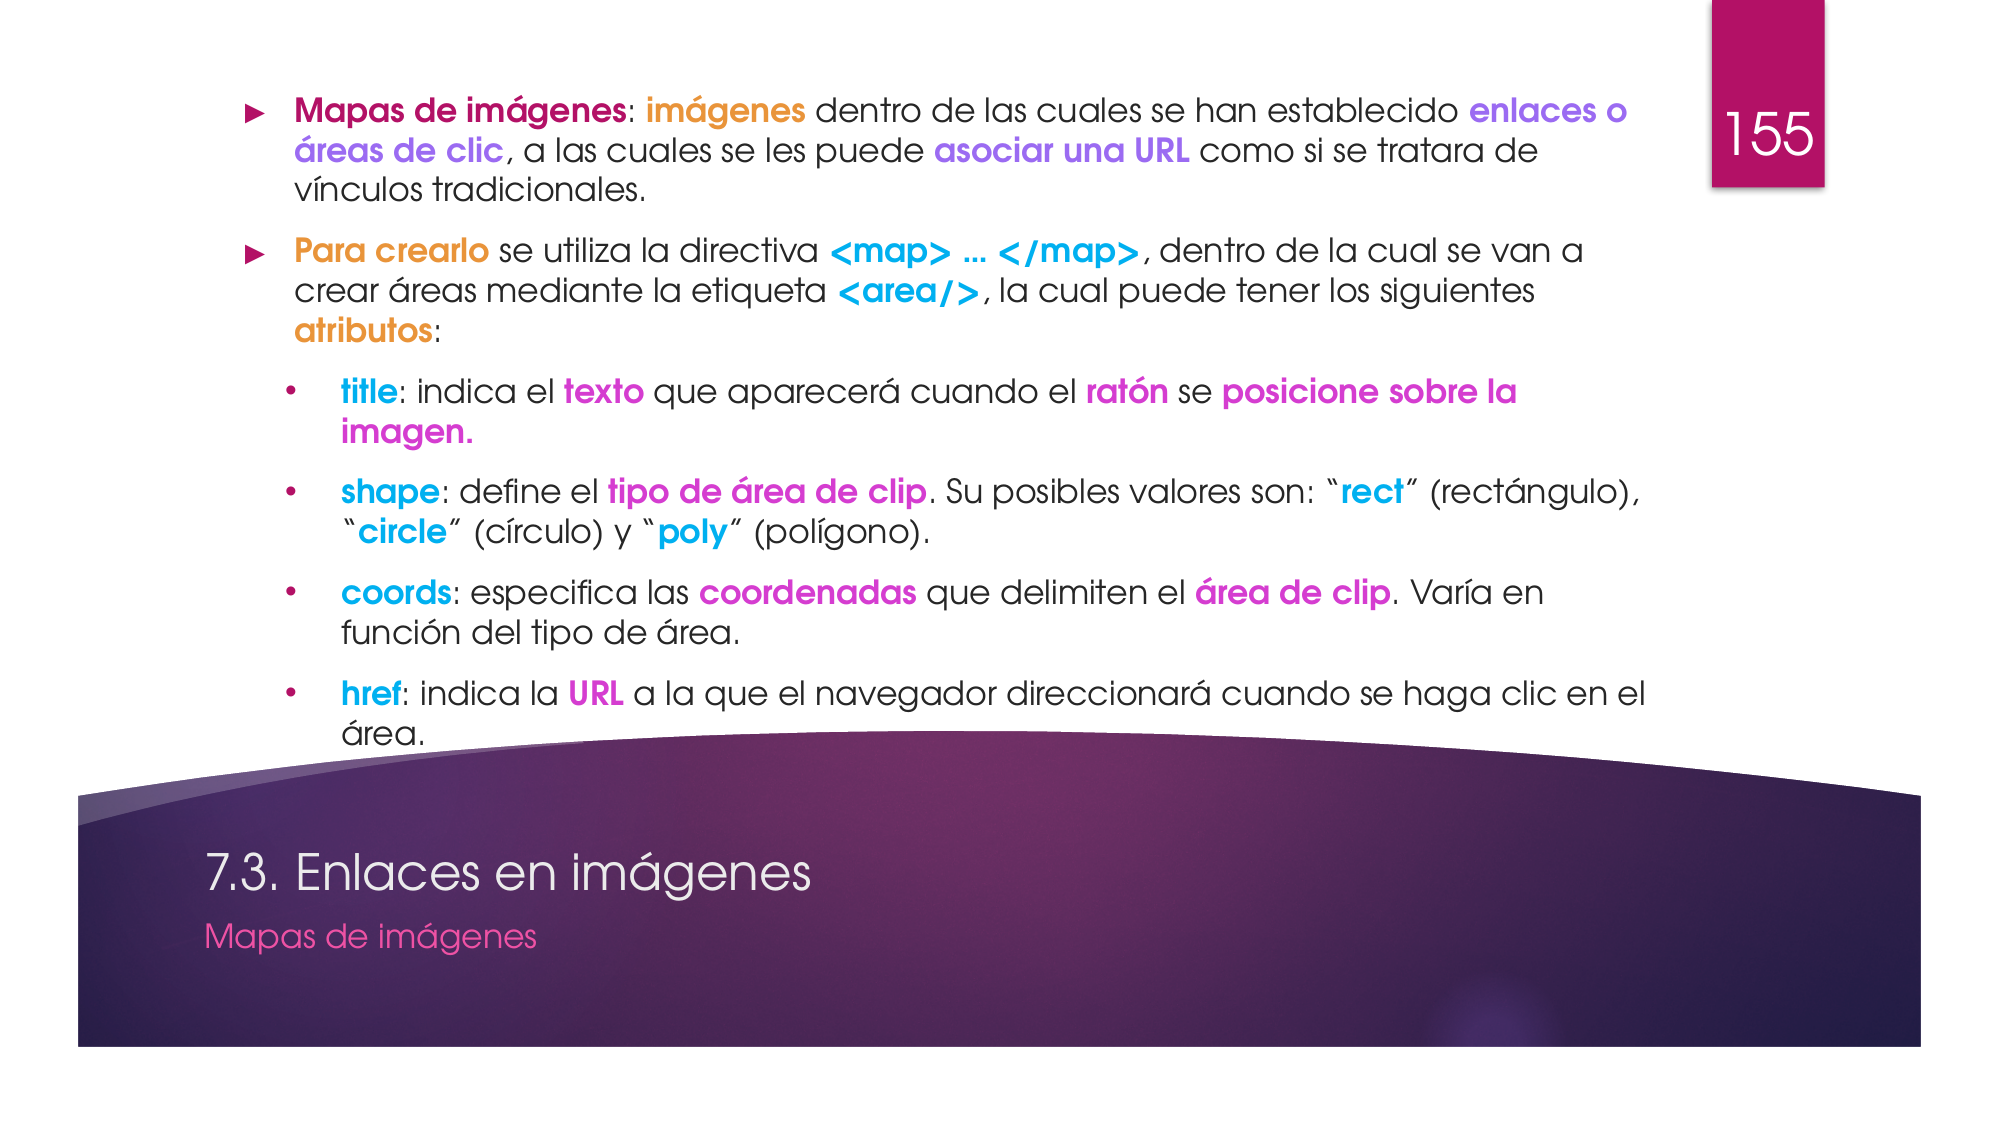

155
Mapas de imágenes: imágenes dentro de las cuales se han establecido enlaces o áreas de clic, a las cuales se les puede asociar una URL como si se tratara de vínculos tradicionales.
Para crearlo se utiliza la directiva <map> … </map>, dentro de la cual se van a crear áreas mediante la etiqueta <area/>, la cual puede tener los siguientes atributos:
title: indica el texto que aparecerá cuando el ratón se posicione sobre la imagen.
shape: define el tipo de área de clip. Su posibles valores son: “rect” (rectángulo), “circle” (círculo) y “poly” (polígono).
coords: especifica las coordenadas que delimiten el área de clip. Varía en función del tipo de área.
href: indica la URL a la que el navegador direccionará cuando se haga clic en el área.

# 7.3. Enlaces en imágenes
Mapas de imágenes